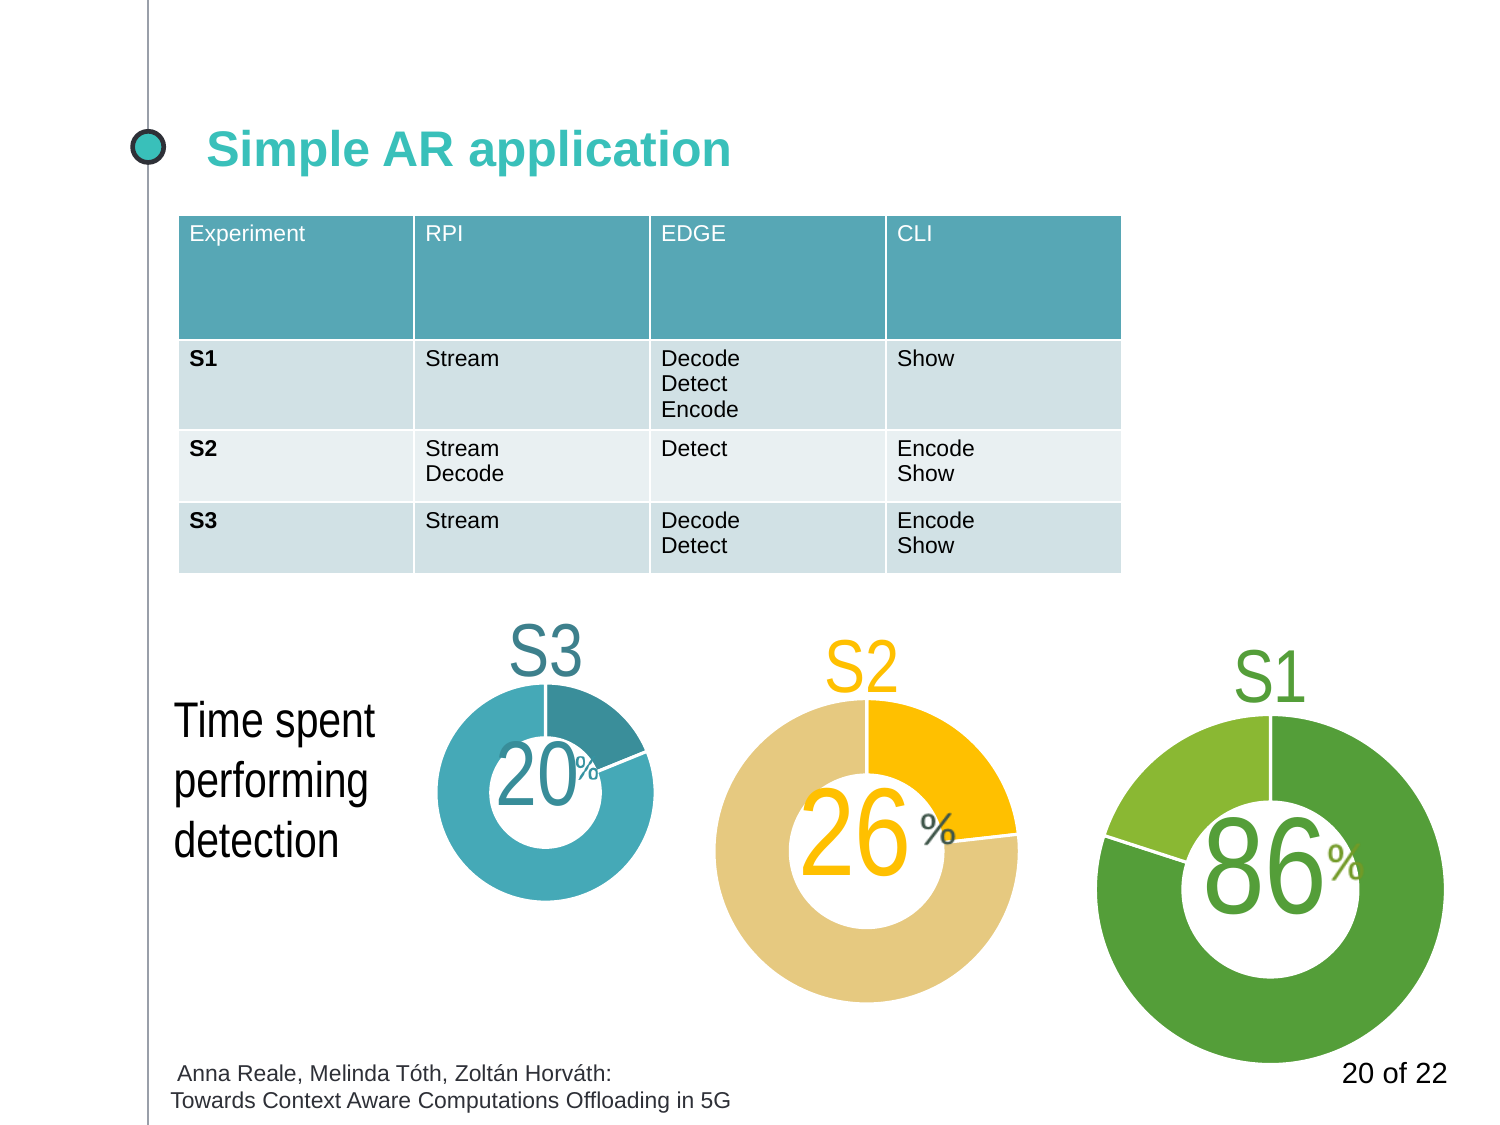

# Simple AR application
| Experiment | RPI | EDGE | CLI |
| --- | --- | --- | --- |
| S1 | Stream | Decode Detect Encode | Show |
| S2 | Stream Decode | Detect | Encode Show |
| S3 | Stream | Decode Detect | Encode Show |
S3
S2
S1

### Chart

| Category |  |
|---|---|
|  | 20.0 |
|  | 86.0 |
|  | None |
|  | None |
Time spent
performing
detection

### Chart

| Category |  |
|---|---|
|  | 26.0 |
|  | 86.0 |
|  | None |
|  | None |

### Chart

| Category |  |
|---|---|
|  | 80.0 |
|  | 20.0 |
|  | None |
|  | None |
20 of 22